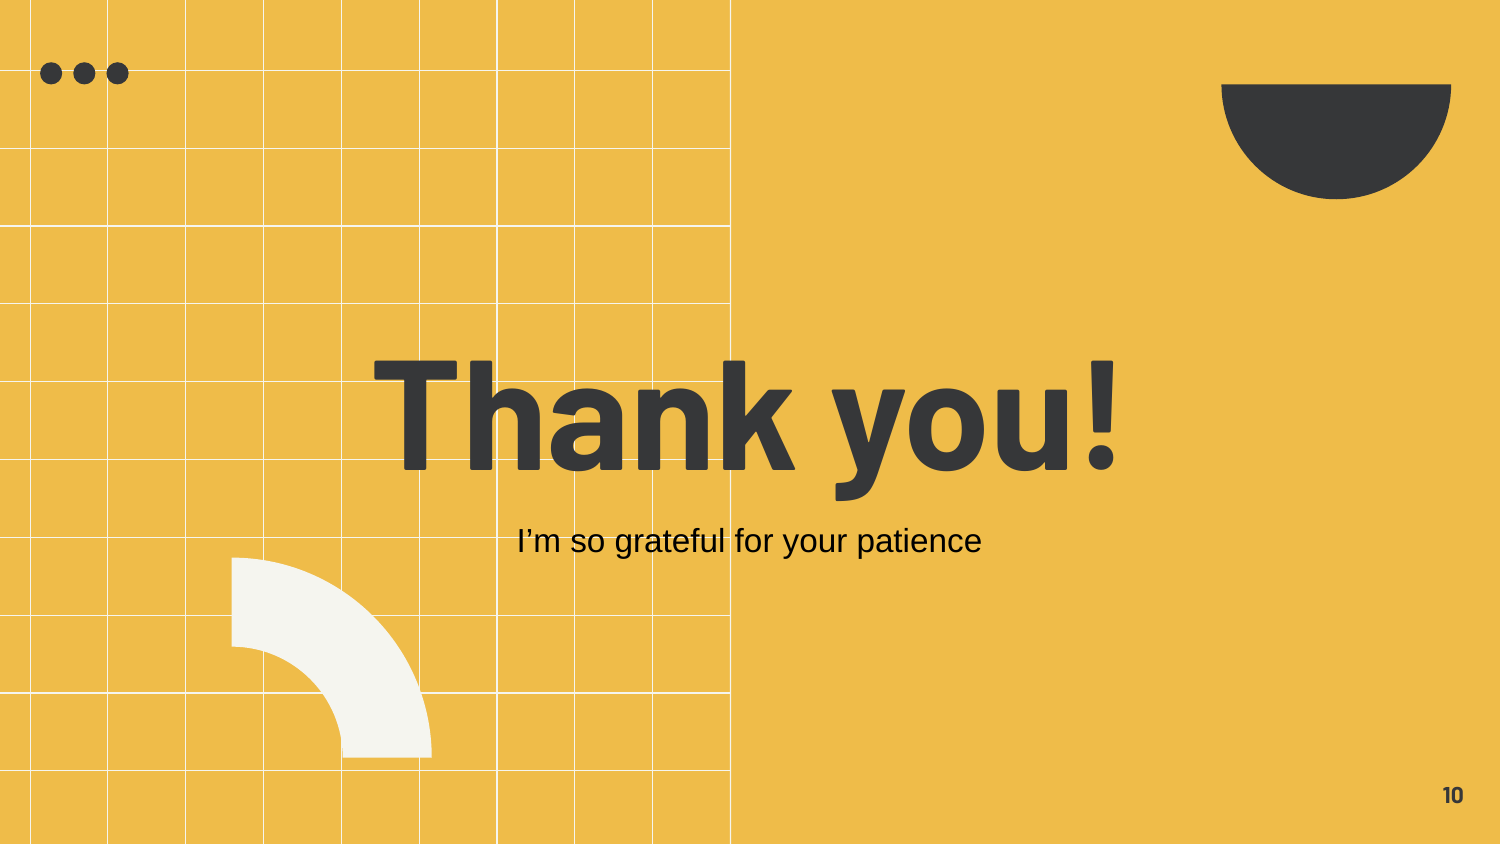

Thank you!
I’m so grateful for your patience

10